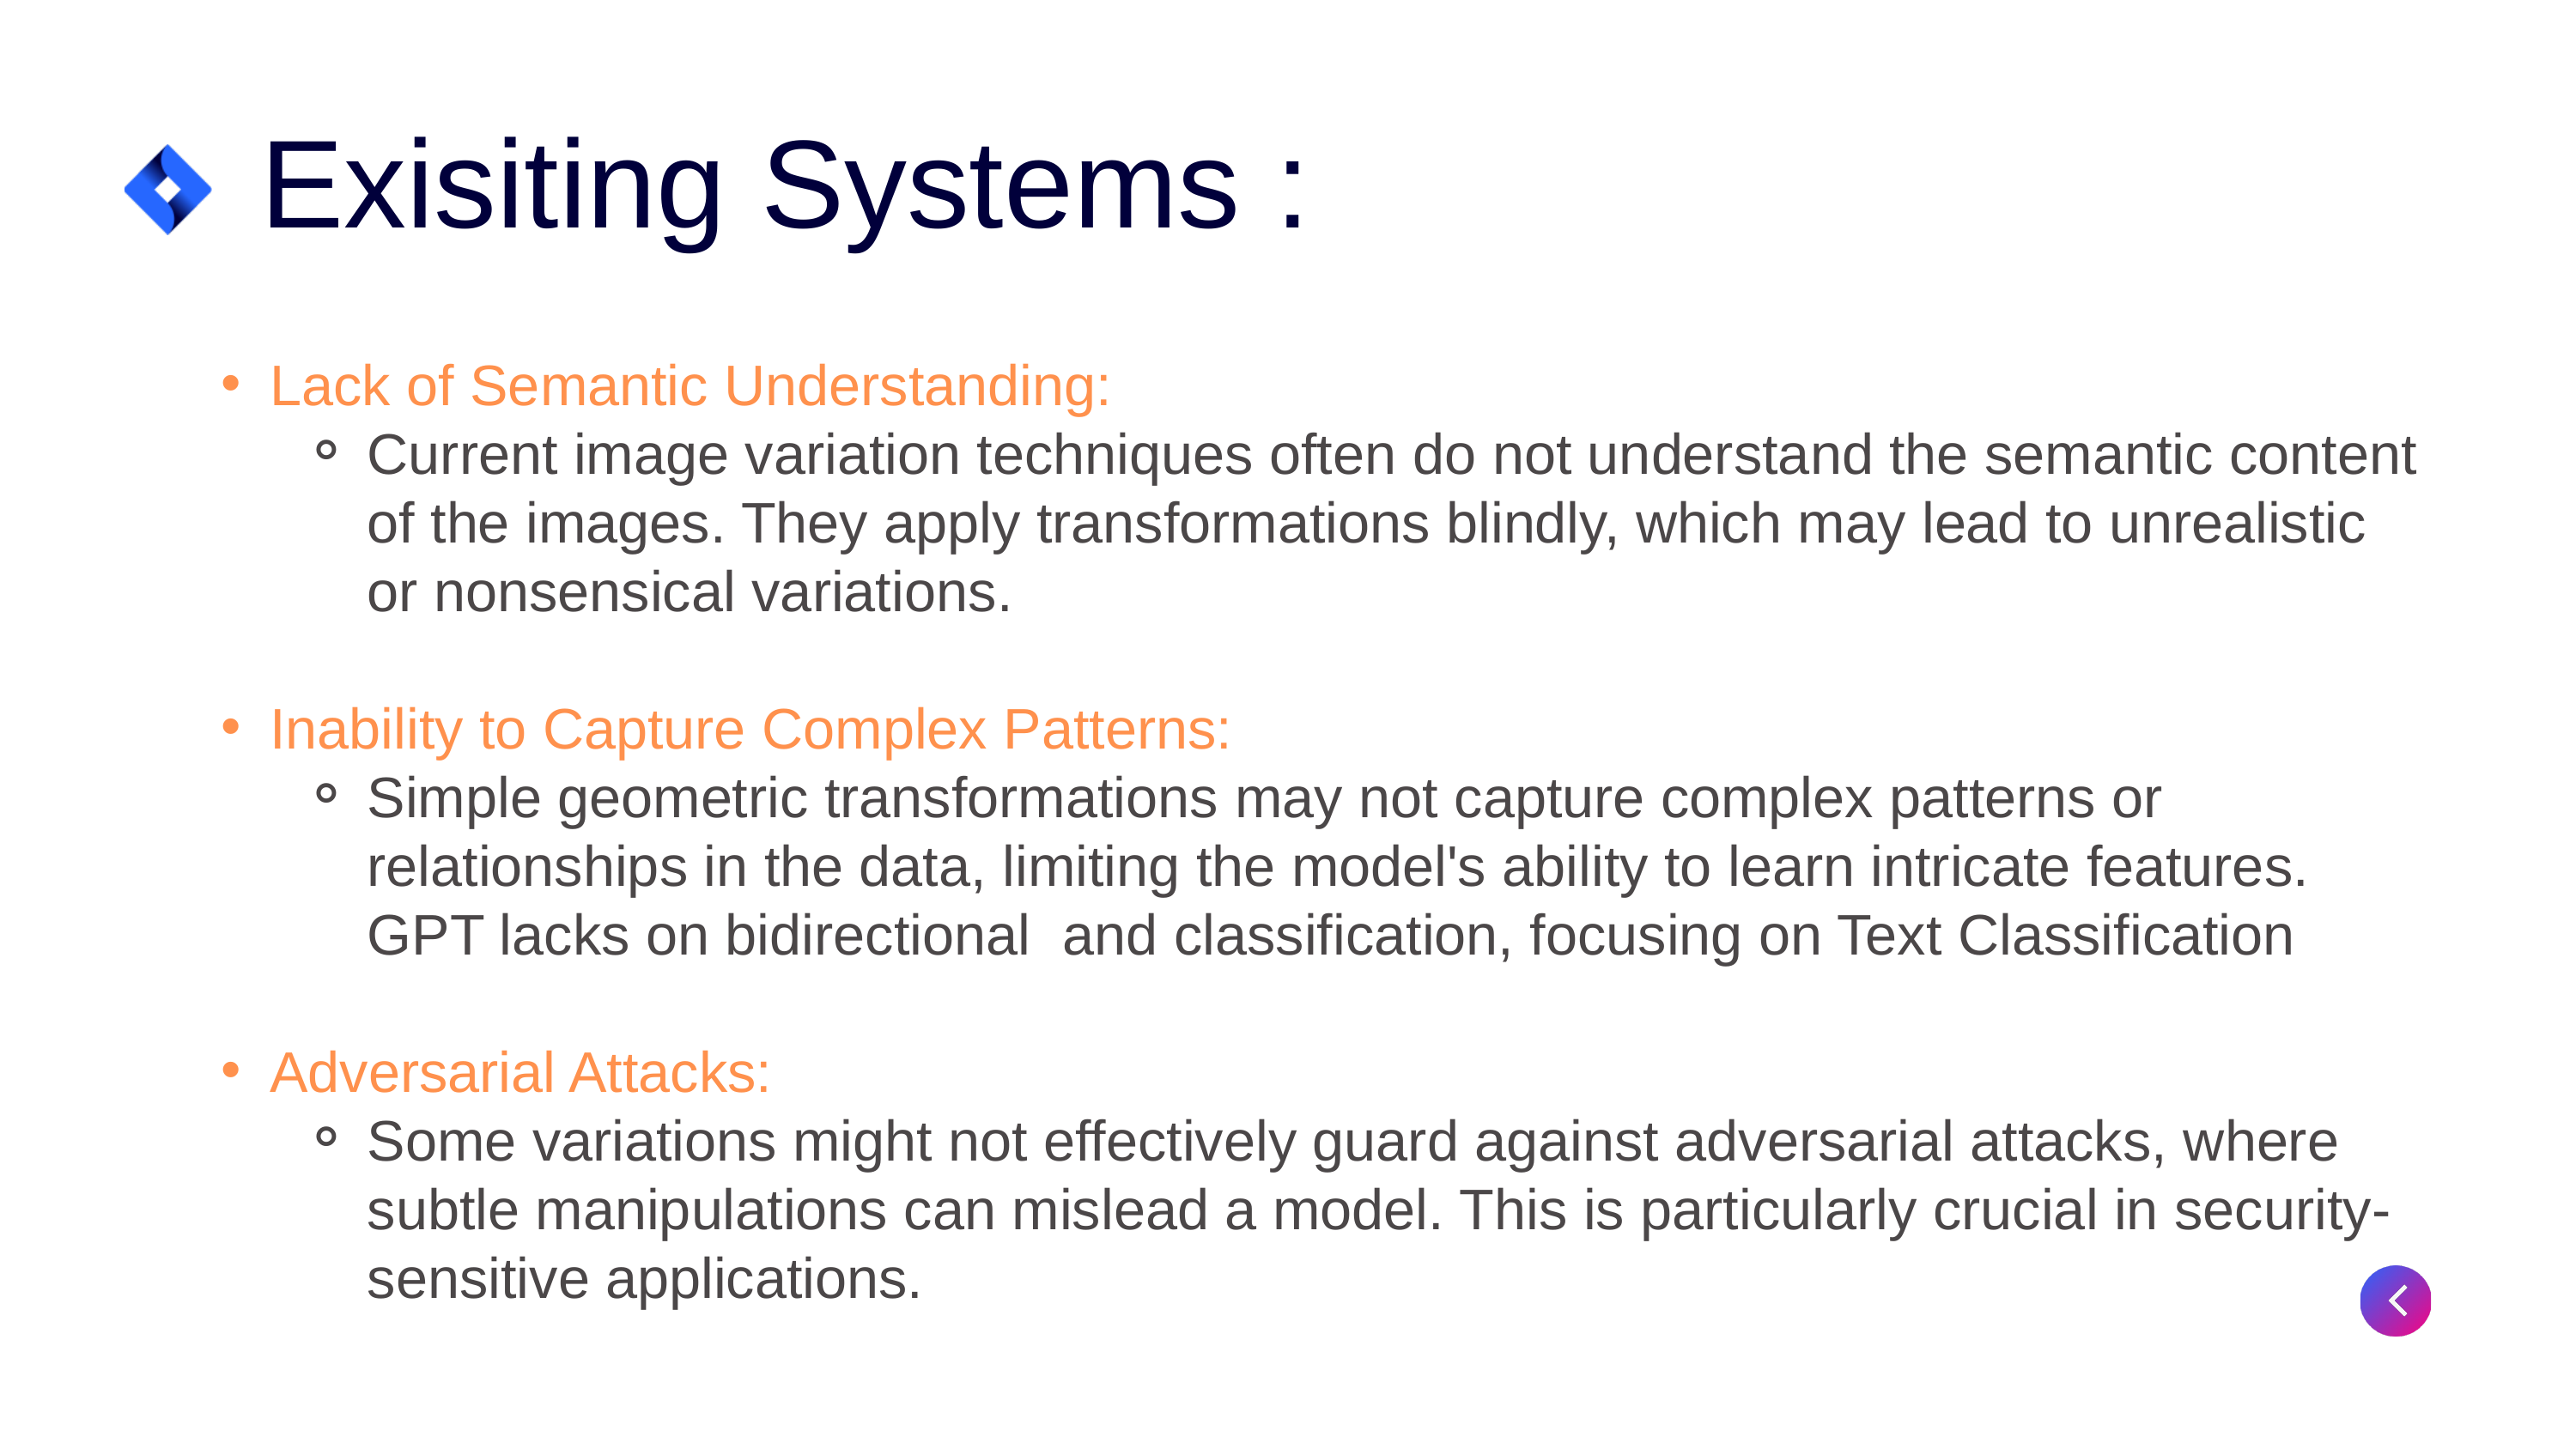

Exisiting Systems :

Lack of Semantic Understanding:
Current image variation techniques often do not understand the semantic content of the images. They apply transformations blindly, which may lead to unrealistic or nonsensical variations.

Inability to Capture Complex Patterns:
Simple geometric transformations may not capture complex patterns or relationships in the data, limiting the model's ability to learn intricate features. GPT lacks on bidirectional  and classification, focusing on Text Classification

Adversarial Attacks:
Some variations might not effectively guard against adversarial attacks, where subtle manipulations can mislead a model. This is particularly crucial in security-sensitive applications.